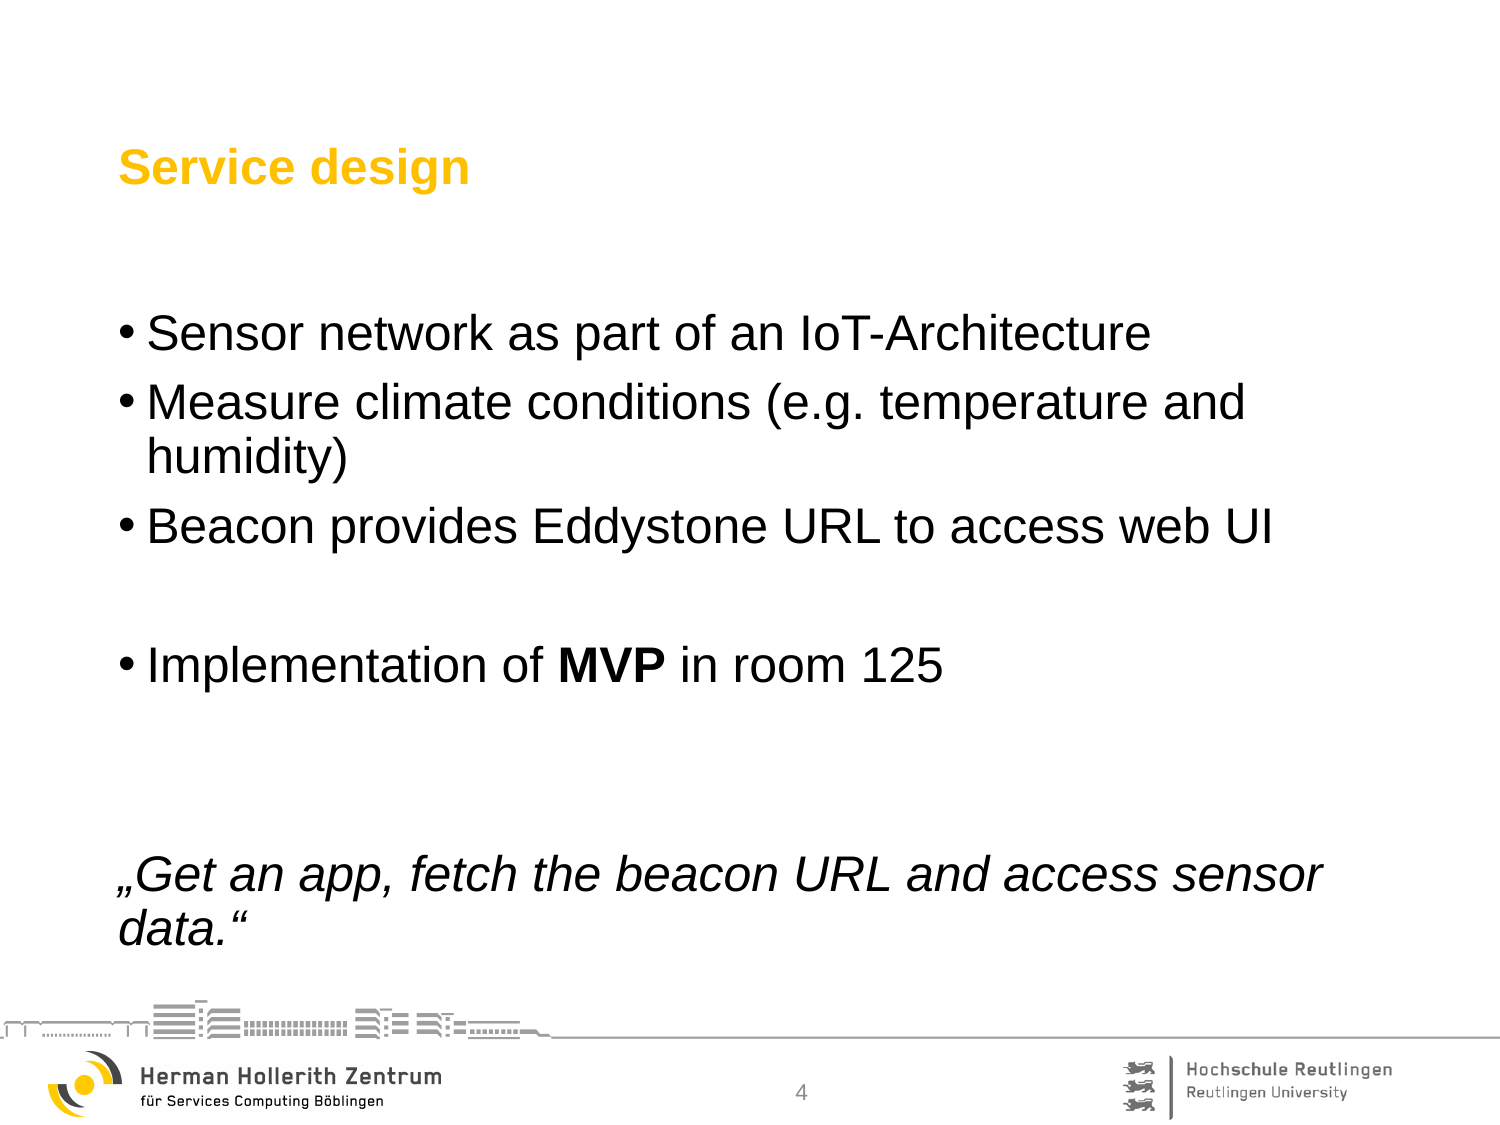

# Service design
Sensor network as part of an IoT-Architecture
Measure climate conditions (e.g. temperature and humidity)
Beacon provides Eddystone URL to access web UI

Implementation of MVP in room 125

„Get an app, fetch the beacon URL and access sensor data.“

4